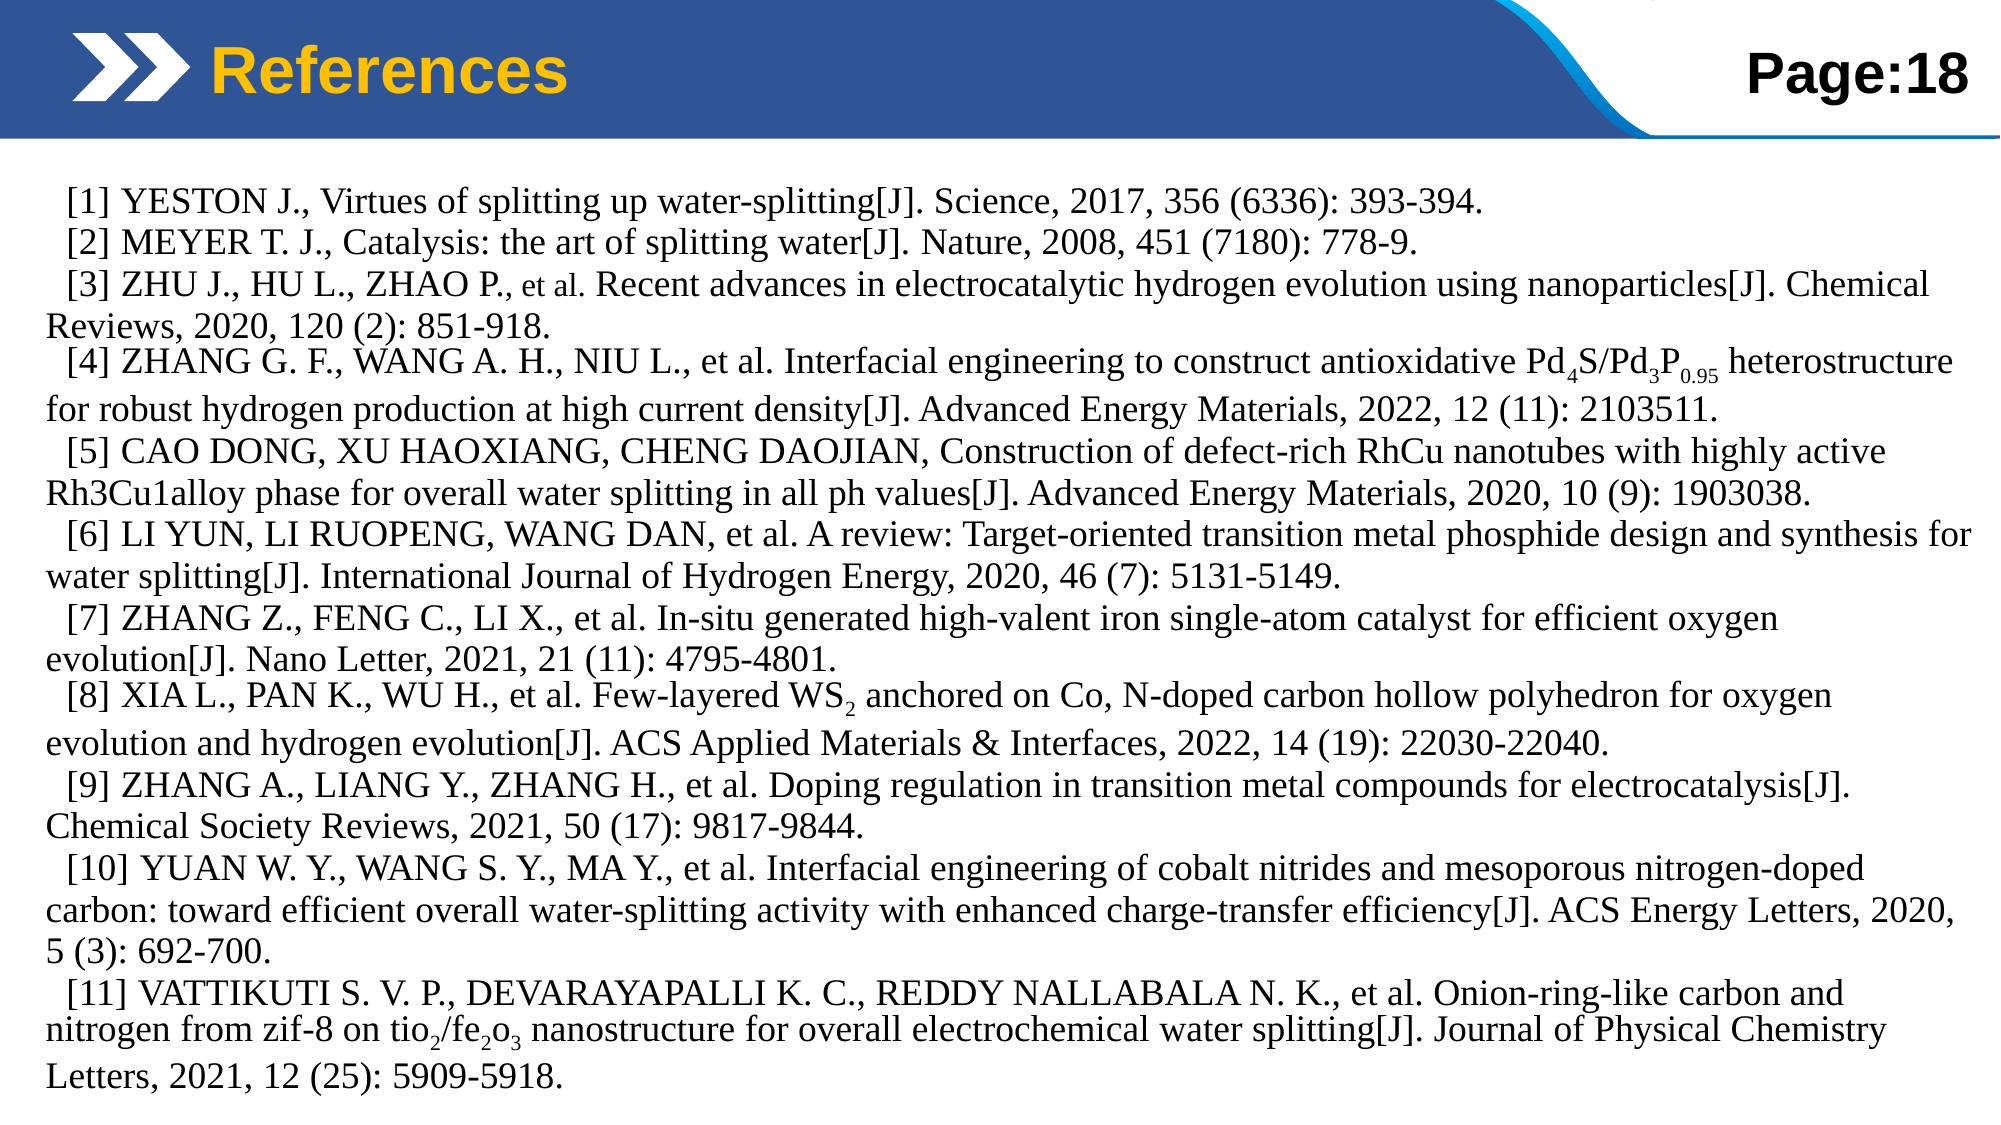

References
Page:18

[1] YESTON J., Virtues of splitting up water-splitting[J]. Science, 2017, 356 (6336): 393-394.
[2] MEYER T. J., Catalysis: the art of splitting water[J]. Nature, 2008, 451 (7180): 778-9.
[3] ZHU J., HU L., ZHAO P., et al. Recent advances in electrocatalytic hydrogen evolution using nanoparticles[J]. Chemical Reviews, 2020, 120 (2): 851-918.
[4] ZHANG G. F., WANG A. H., NIU L., et al. Interfacial engineering to construct antioxidative Pd4S/Pd3P0.95 heterostructure for robust hydrogen production at high current density[J]. Advanced Energy Materials, 2022, 12 (11): 2103511.
[5] CAO DONG, XU HAOXIANG, CHENG DAOJIAN, Construction of defect‐rich RhCu nanotubes with highly active Rh3Cu1alloy phase for overall water splitting in all ph values[J]. Advanced Energy Materials, 2020, 10 (9): 1903038.
[6] LI YUN, LI RUOPENG, WANG DAN, et al. A review: Target-oriented transition metal phosphide design and synthesis for water splitting[J]. International Journal of Hydrogen Energy, 2020, 46 (7): 5131-5149.
[7] ZHANG Z., FENG C., LI X., et al. In-situ generated high-valent iron single-atom catalyst for efficient oxygen evolution[J]. Nano Letter, 2021, 21 (11): 4795-4801.
[8] XIA L., PAN K., WU H., et al. Few-layered WS2 anchored on Co, N-doped carbon hollow polyhedron for oxygen evolution and hydrogen evolution[J]. ACS Applied Materials & Interfaces, 2022, 14 (19): 22030-22040.
[9] ZHANG A., LIANG Y., ZHANG H., et al. Doping regulation in transition metal compounds for electrocatalysis[J]. Chemical Society Reviews, 2021, 50 (17): 9817-9844.
[10] YUAN W. Y., WANG S. Y., MA Y., et al. Interfacial engineering of cobalt nitrides and mesoporous nitrogen-doped carbon: toward efficient overall water-splitting activity with enhanced charge-transfer efficiency[J]. ACS Energy Letters, 2020, 5 (3): 692-700.
[11] VATTIKUTI S. V. P., DEVARAYAPALLI K. C., REDDY NALLABALA N. K., et al. Onion-ring-like carbon and nitrogen from zif-8 on tio2/fe2o3 nanostructure for overall electrochemical water splitting[J]. Journal of Physical Chemistry Letters, 2021, 12 (25): 5909-5918.